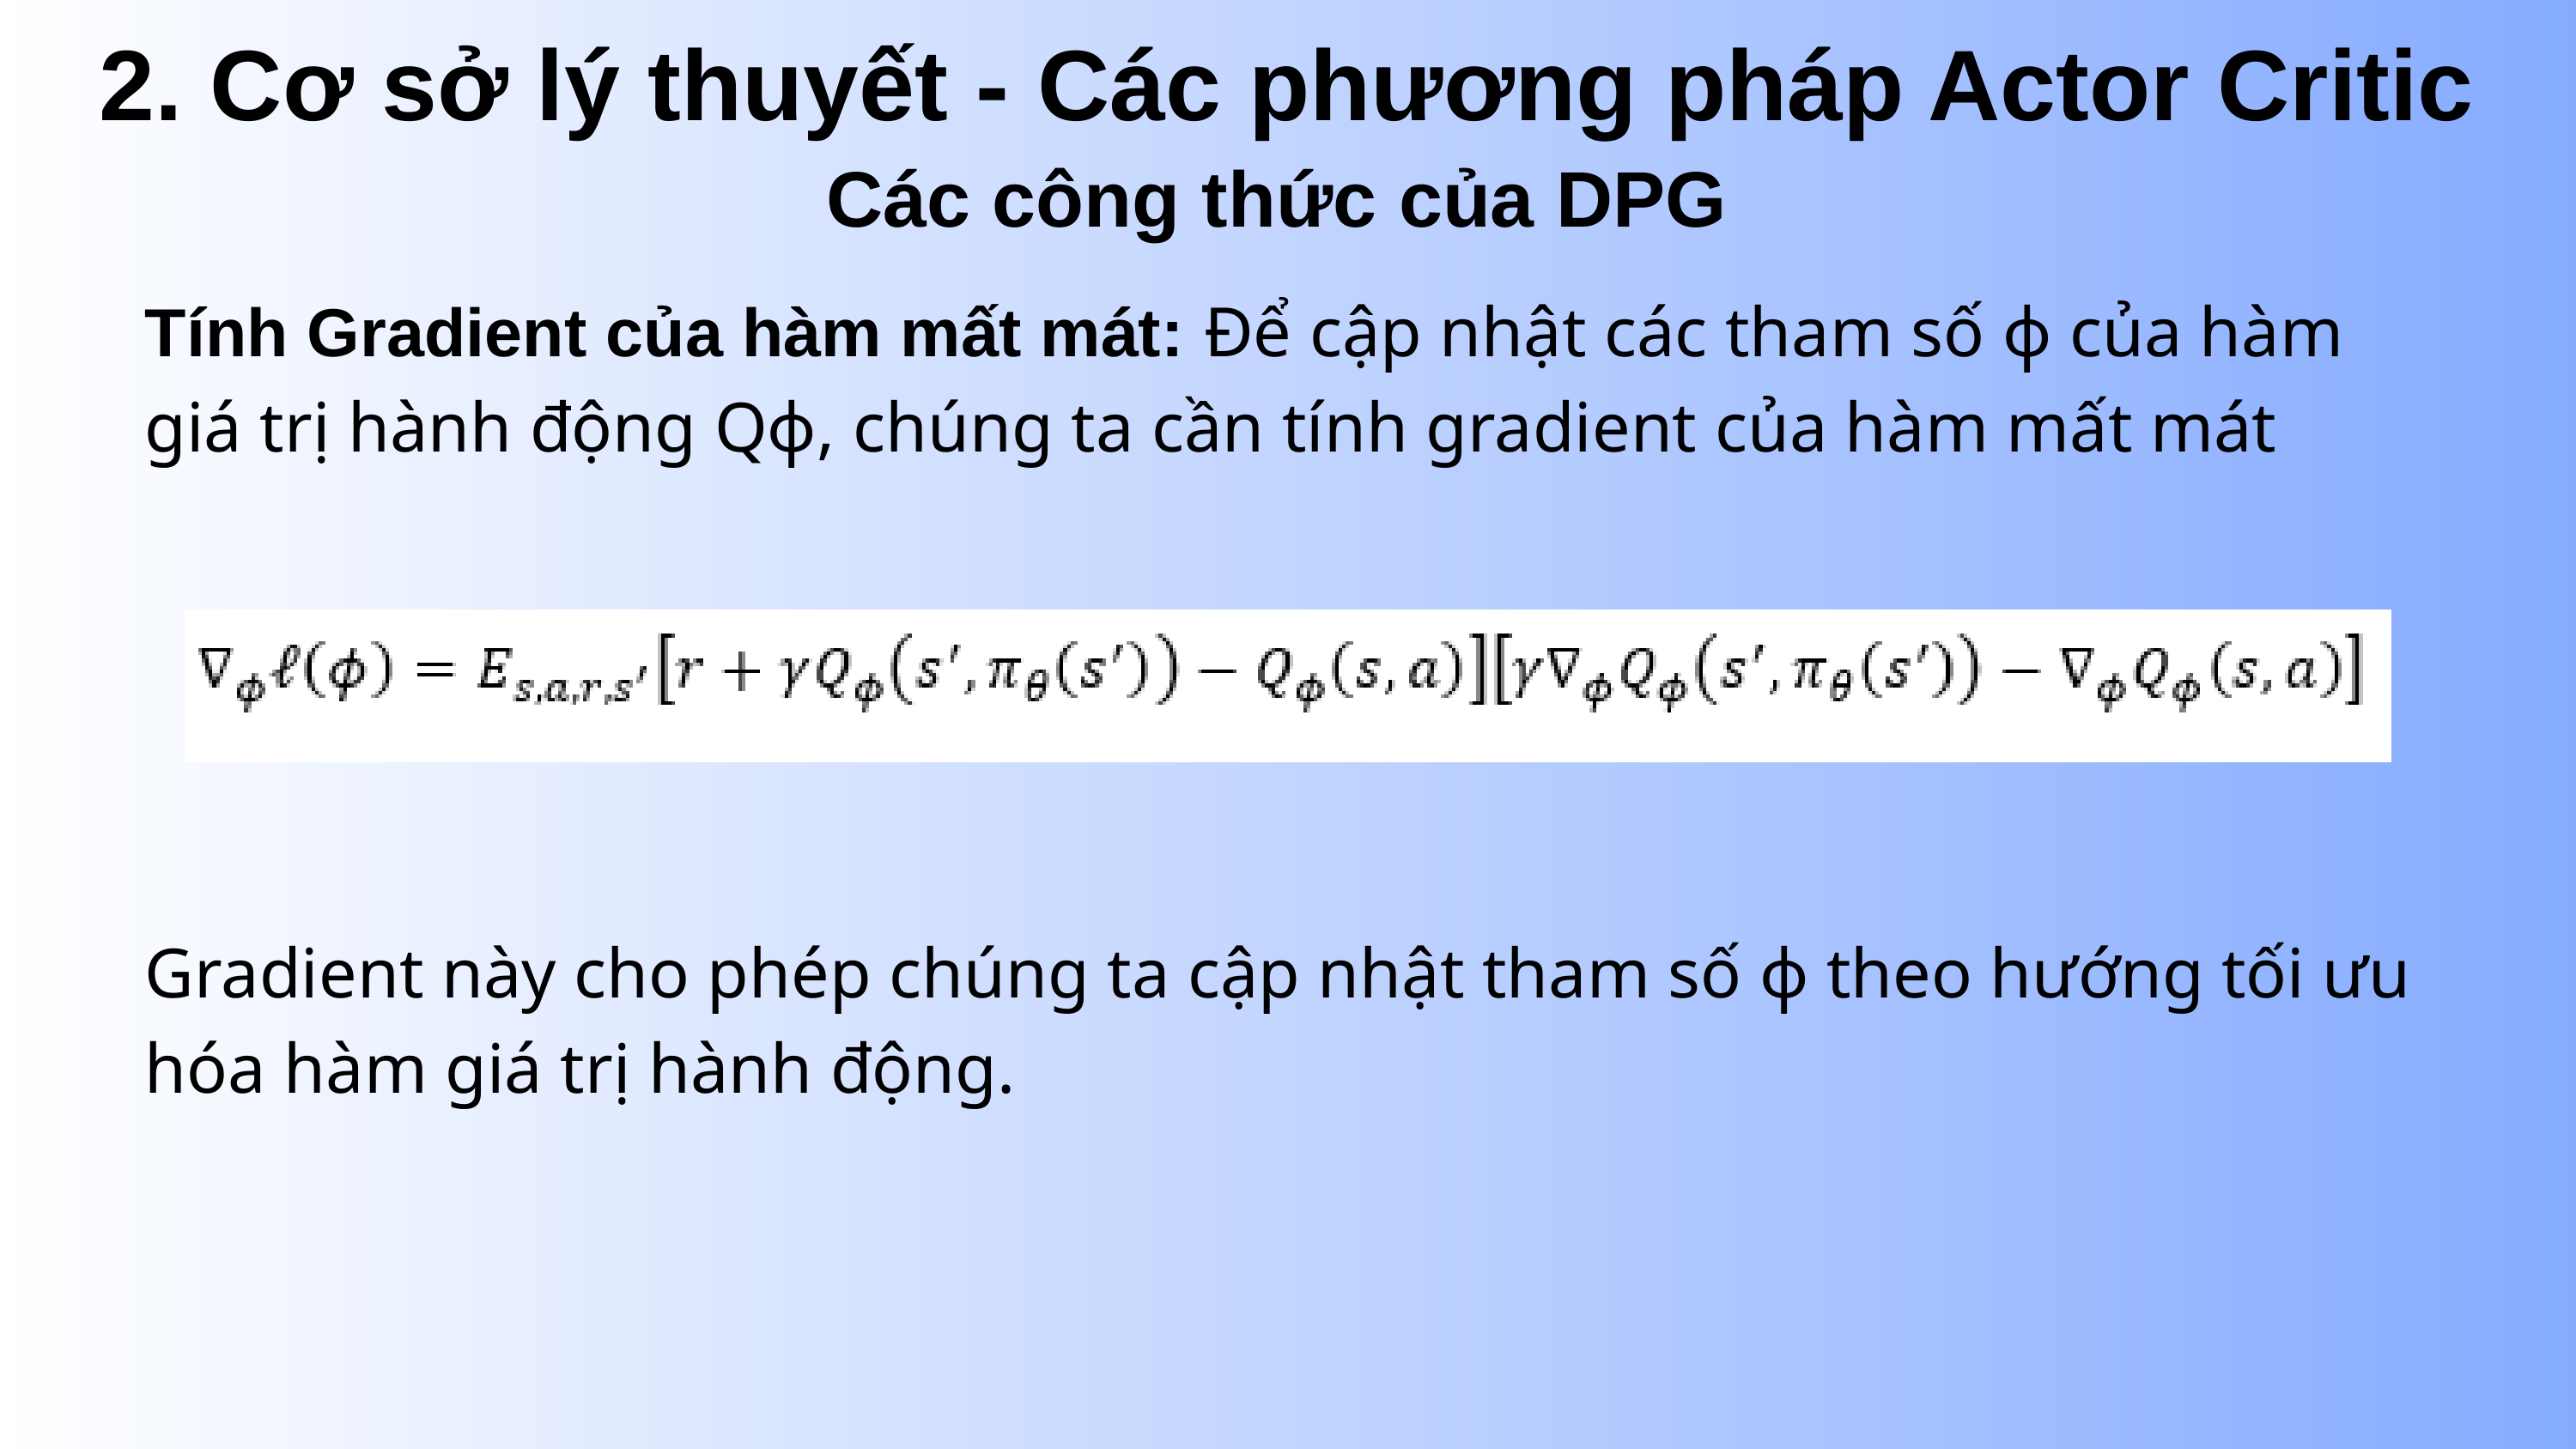

2. Cơ sở lý thuyết - Các phương pháp Actor Critic
Các công thức của DPG
Tính Gradient của hàm mất mát: Để cập nhật các tham số ϕ của hàm giá trị hành động Qϕ​, chúng ta cần tính gradient của hàm mất mát

Gradient này cho phép chúng ta cập nhật tham số ϕ theo hướng tối ưu hóa hàm giá trị hành động.